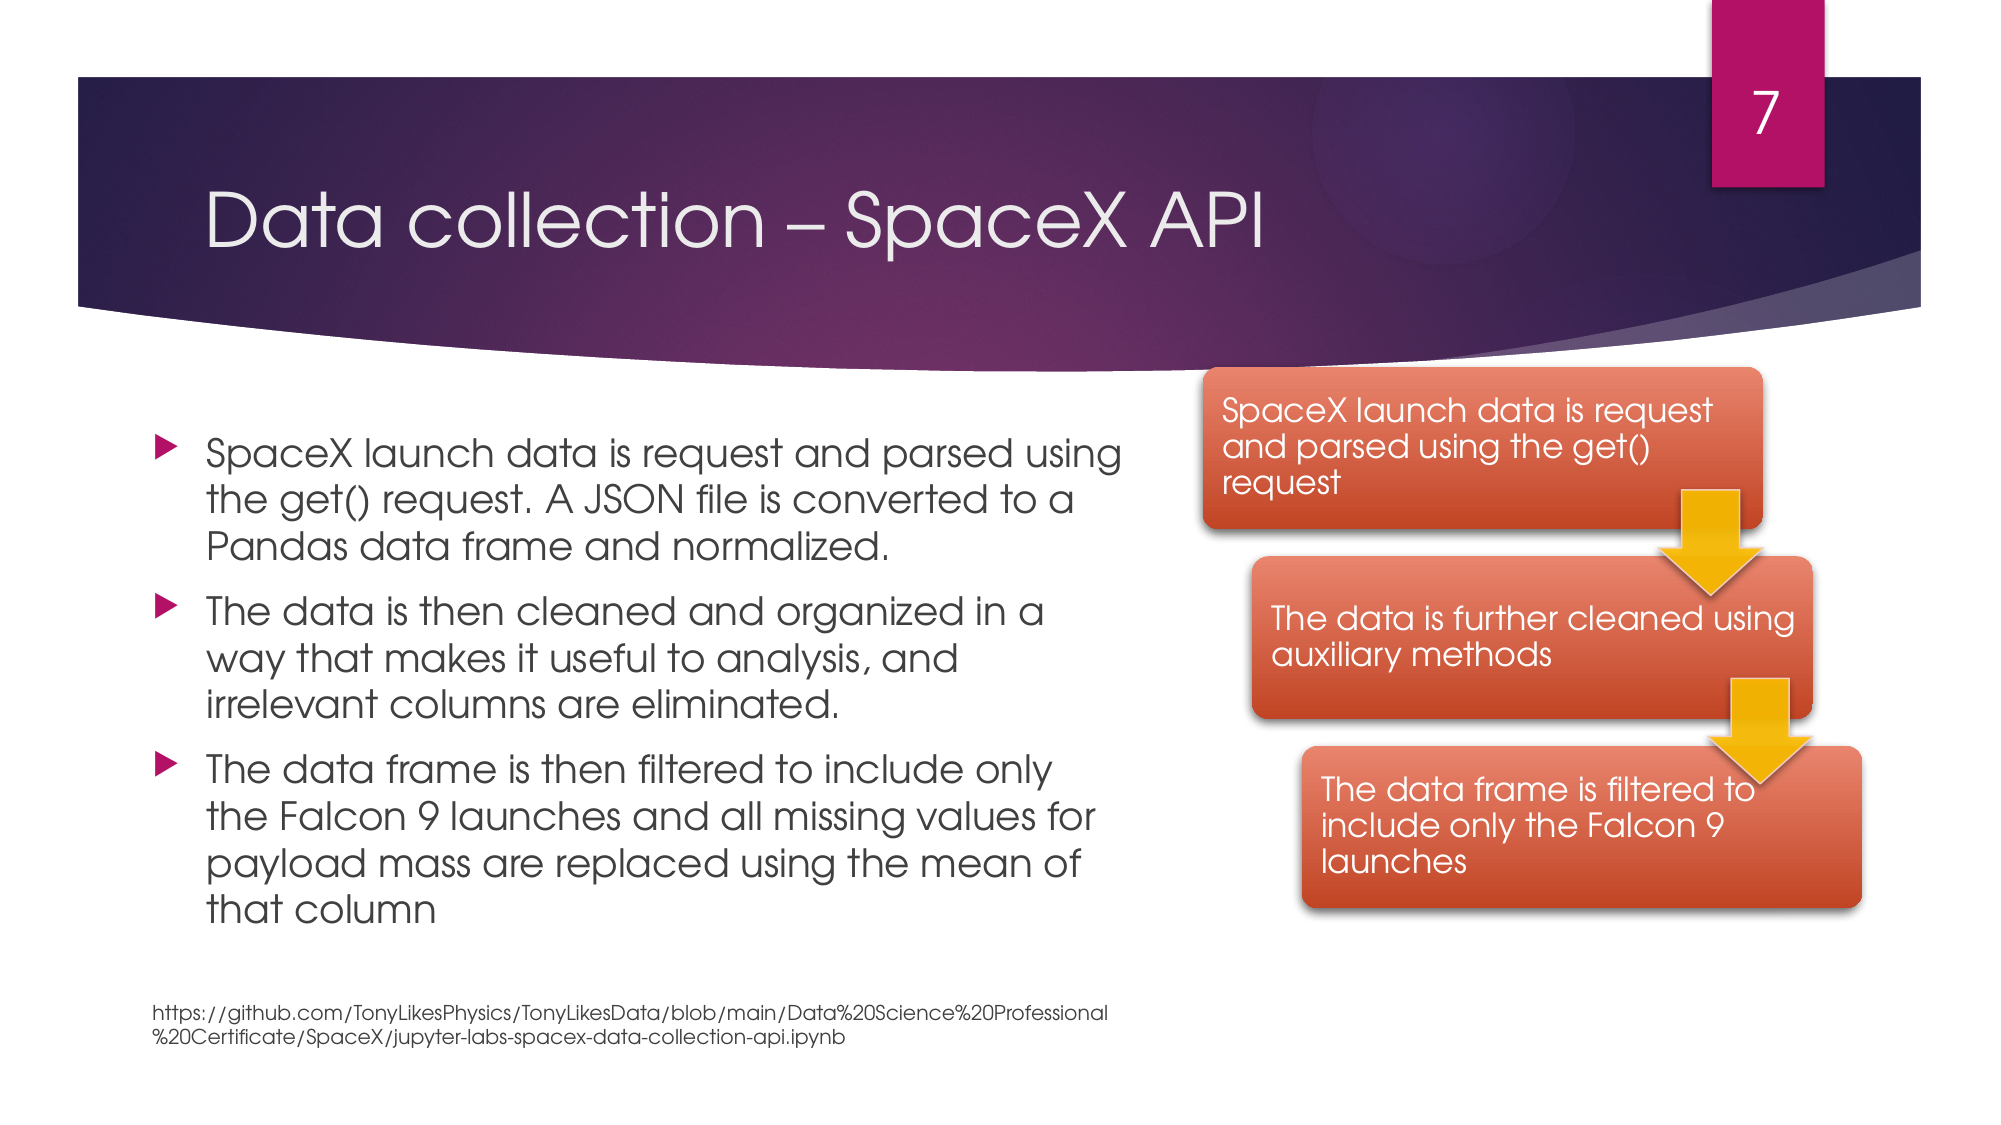

7
# Data collection – SpaceX API

SpaceX launch data is request and parsed using the get() request. A JSON file is converted to a Pandas data frame and normalized.
The data is then cleaned and organized in a way that makes it useful to analysis, and irrelevant columns are eliminated.
The data frame is then filtered to include only the Falcon 9 launches and all missing values for payload mass are replaced using the mean of that column

https://github.com/TonyLikesPhysics/TonyLikesData/blob/main/Data%20Science%20Professional%20Certificate/SpaceX/jupyter-labs-spacex-data-collection-api.ipynb
SpaceX launch data is request and parsed using the get() request
The data is further cleaned using auxiliary methods
The data frame is filtered to include only the Falcon 9 launches